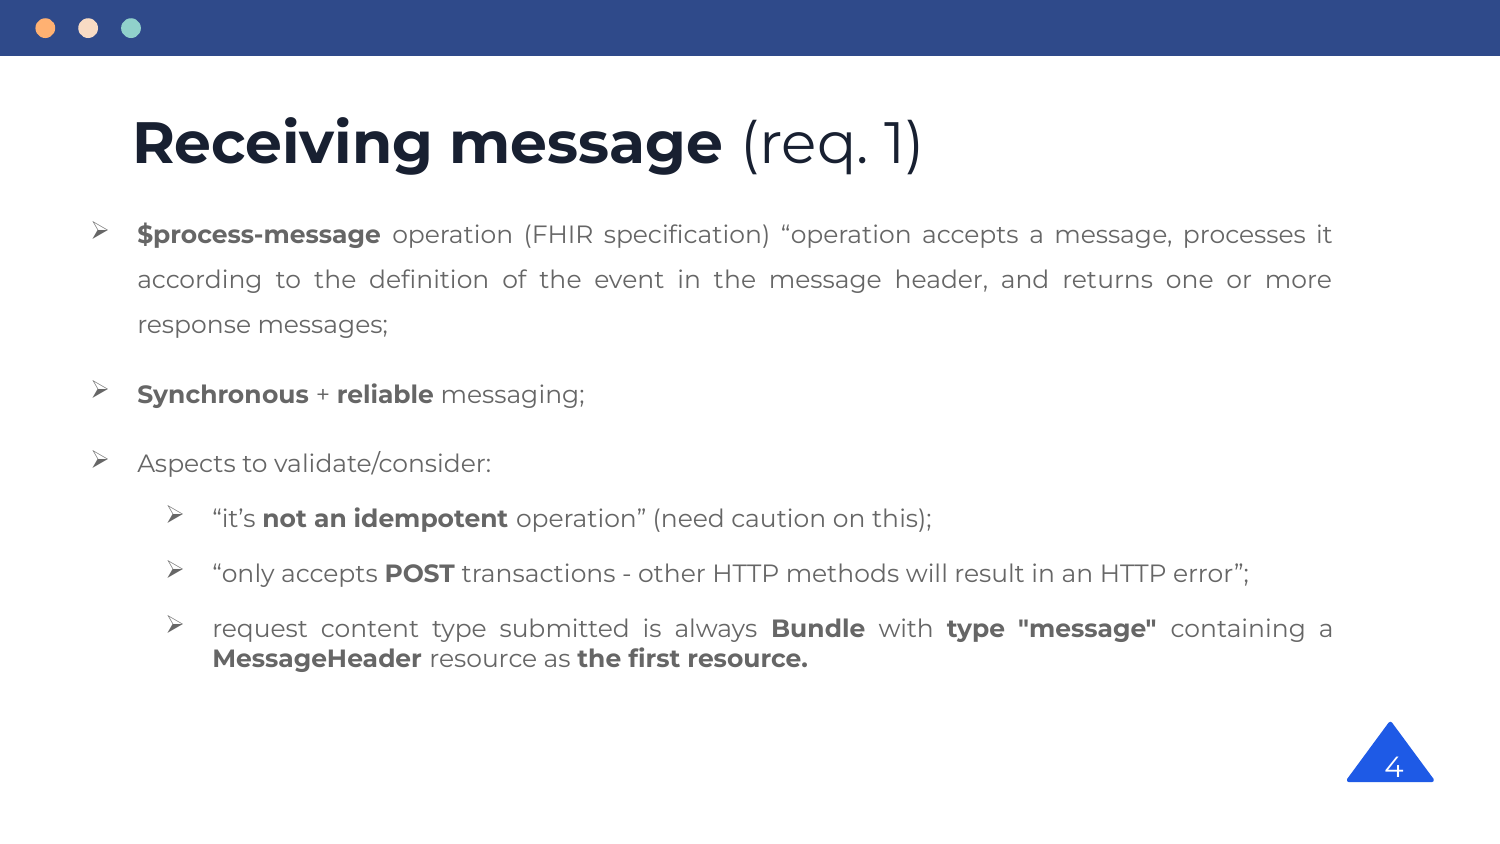

# Receiving message (req. 1)
$process-message operation (FHIR specification) “operation accepts a message, processes it according to the definition of the event in the message header, and returns one or more response messages;
Synchronous + reliable messaging;
Aspects to validate/consider:
“it’s not an idempotent operation” (need caution on this);
“only accepts POST transactions - other HTTP methods will result in an HTTP error”;
request content type submitted is always Bundle with type "message" containing a MessageHeader resource as the first resource.
4